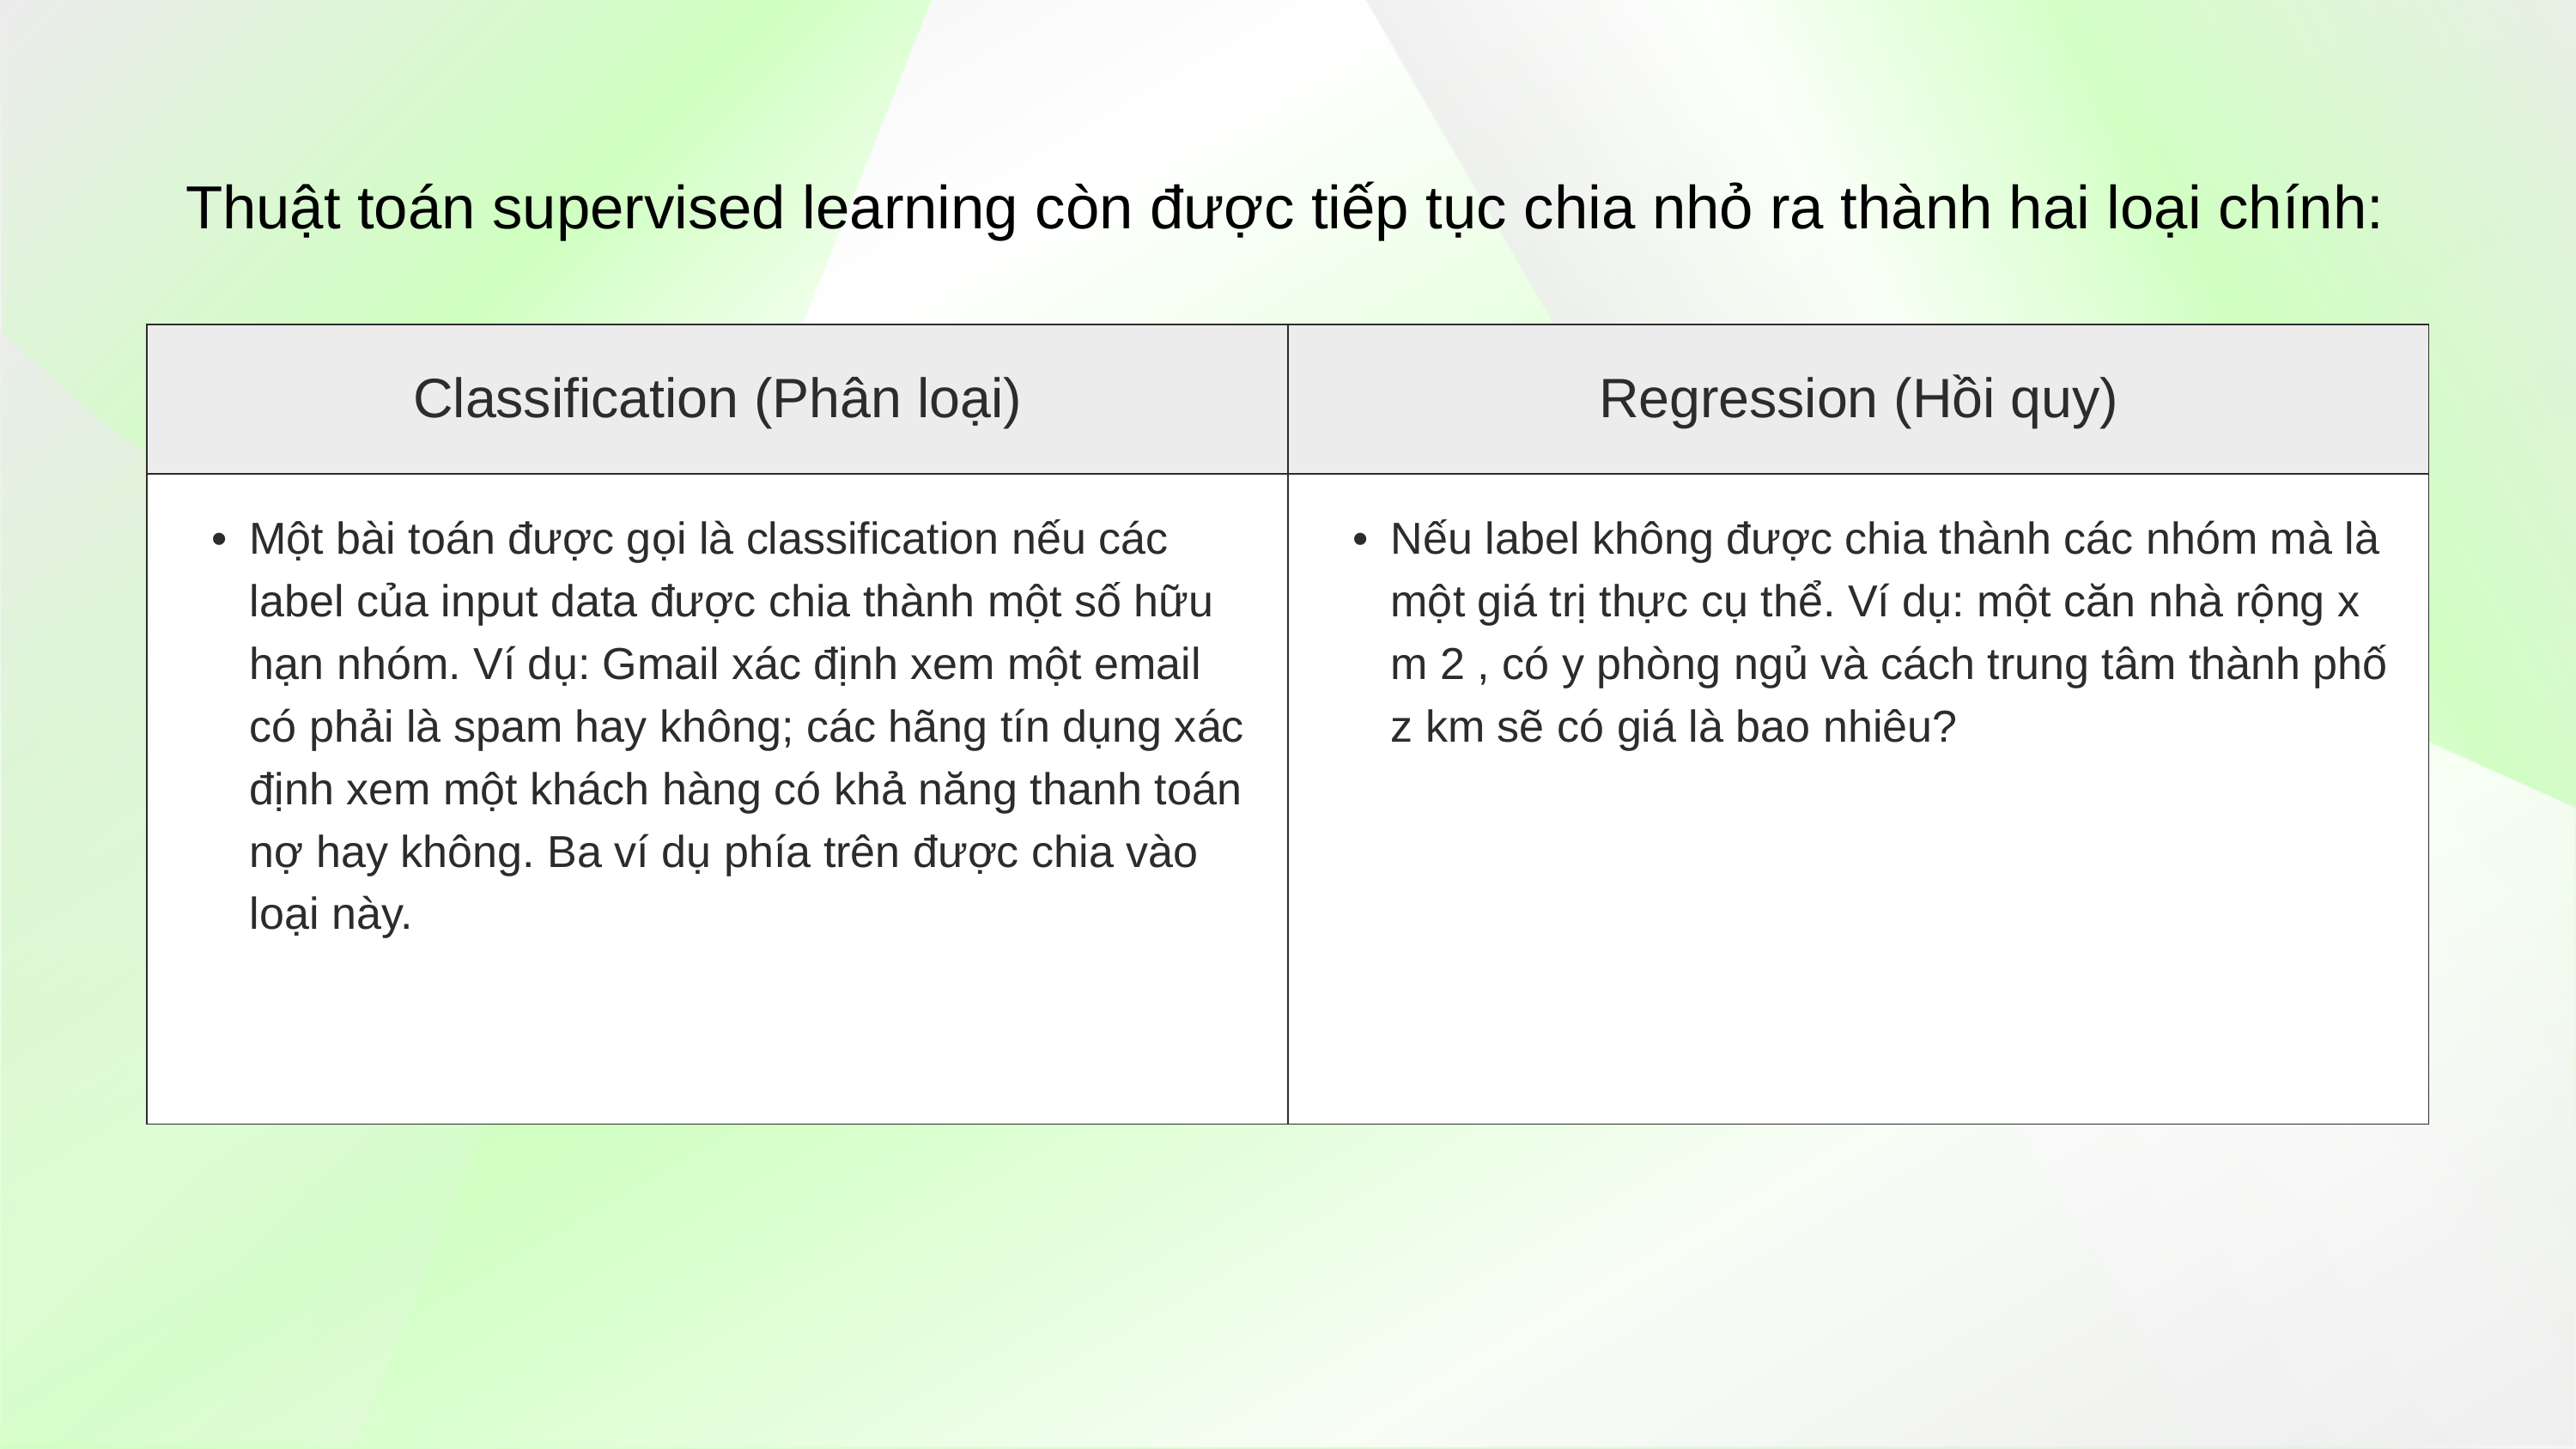

Thuật toán supervised learning còn được tiếp tục chia nhỏ ra thành hai loại chính:
| Classification (Phân loại) | Regression (Hồi quy) |
| --- | --- |
| Một bài toán được gọi là classification nếu các label của input data được chia thành một số hữu hạn nhóm. Ví dụ: Gmail xác định xem một email có phải là spam hay không; các hãng tín dụng xác định xem một khách hàng có khả năng thanh toán nợ hay không. Ba ví dụ phía trên được chia vào loại này. | Nếu label không được chia thành các nhóm mà là một giá trị thực cụ thể. Ví dụ: một căn nhà rộng x m 2 , có y phòng ngủ và cách trung tâm thành phố z km sẽ có giá là bao nhiêu? |